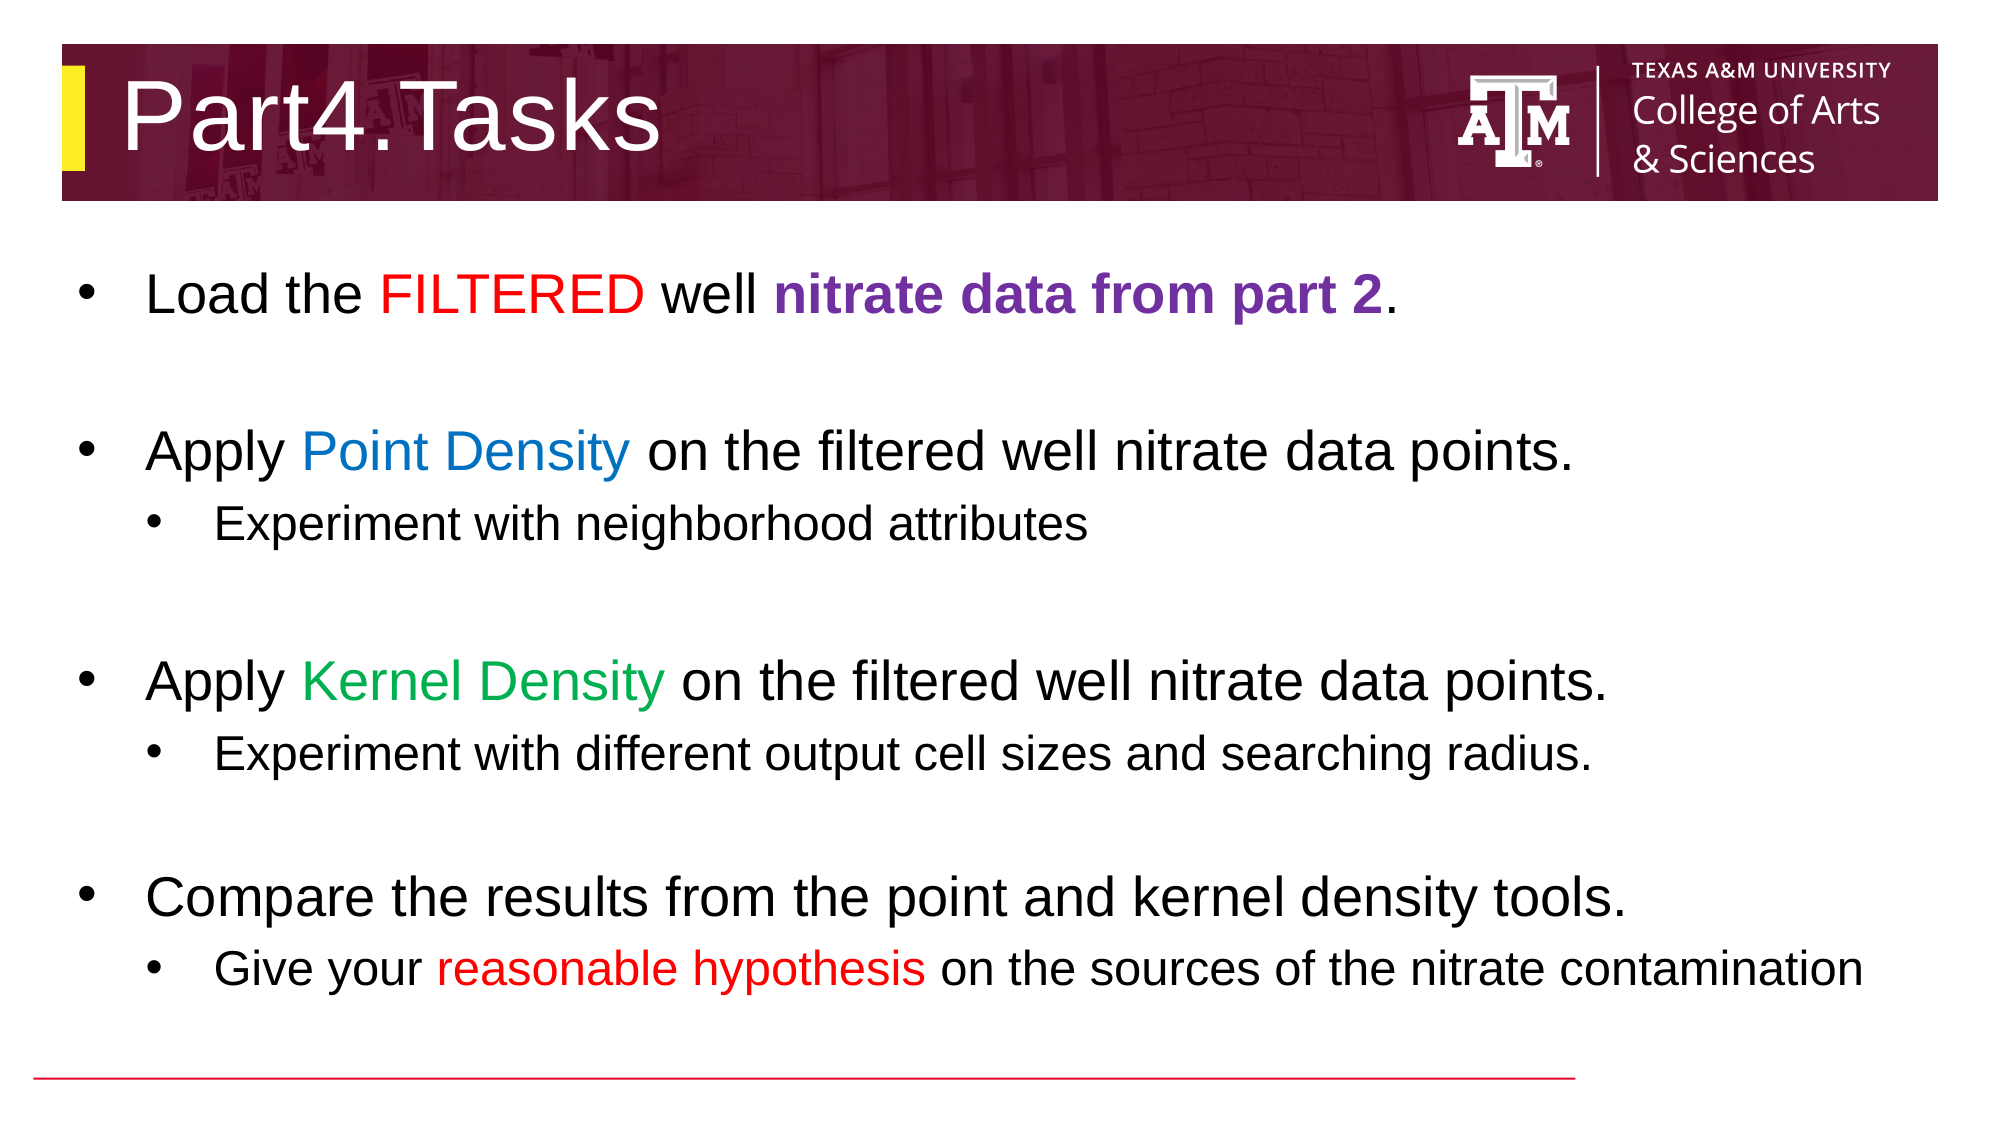

# Part4.Tasks
Load the FILTERED well nitrate data from part 2.

Apply Point Density on the filtered well nitrate data points.
Experiment with neighborhood attributes

Apply Kernel Density on the filtered well nitrate data points.
Experiment with different output cell sizes and searching radius.

Compare the results from the point and kernel density tools.
Give your reasonable hypothesis on the sources of the nitrate contamination